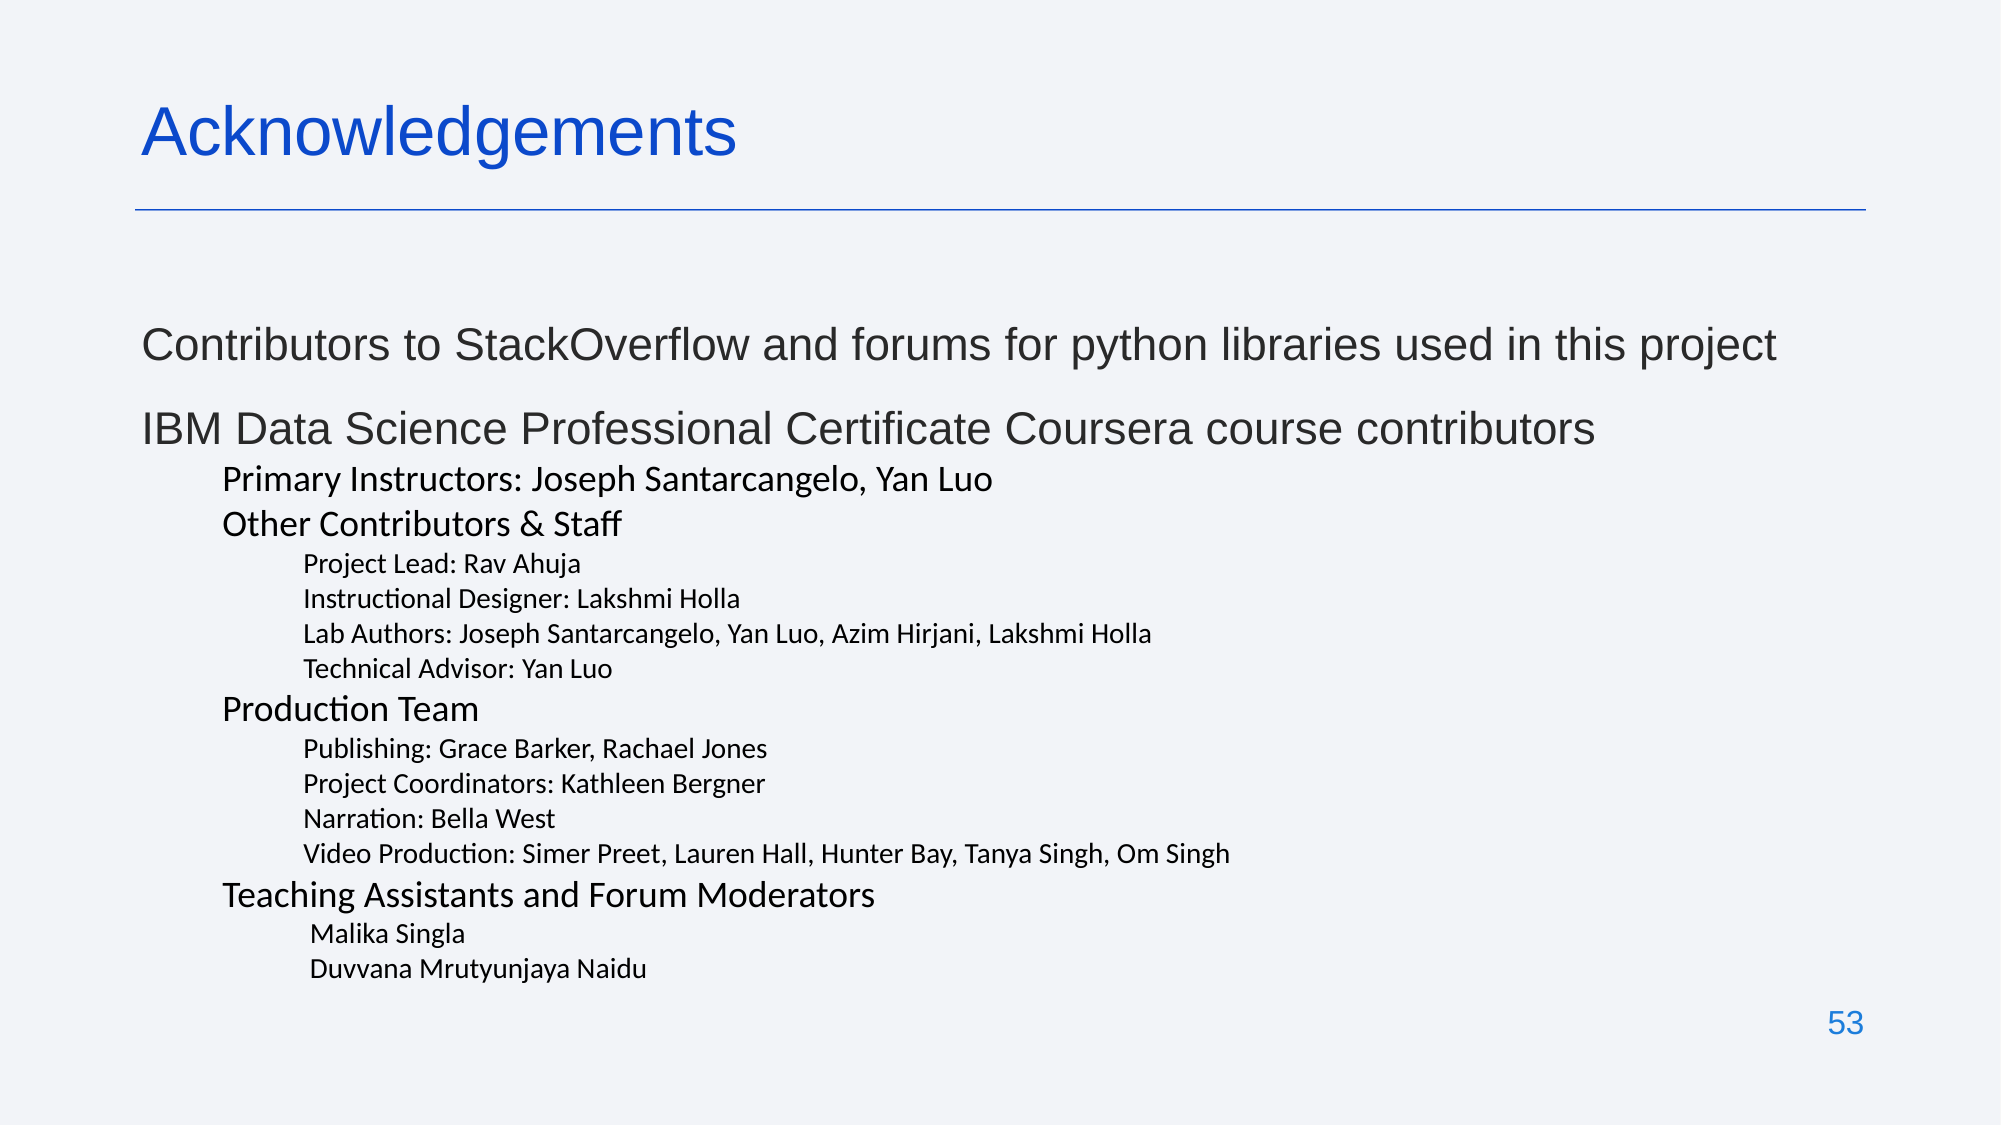

Acknowledgements
Contributors to StackOverflow and forums for python libraries used in this project
IBM Data Science Professional Certificate Coursera course contributors
Primary Instructors: Joseph Santarcangelo, Yan Luo
Other Contributors & Staff
Project Lead: Rav Ahuja
Instructional Designer: Lakshmi Holla
Lab Authors: Joseph Santarcangelo, Yan Luo, Azim Hirjani, Lakshmi Holla
Technical Advisor: Yan Luo
Production Team
Publishing: Grace Barker, Rachael Jones
Project Coordinators: Kathleen Bergner
Narration: Bella West
Video Production: Simer Preet, Lauren Hall, Hunter Bay, Tanya Singh, Om Singh
Teaching Assistants and Forum Moderators
 Malika Singla
 Duvvana Mrutyunjaya Naidu
53